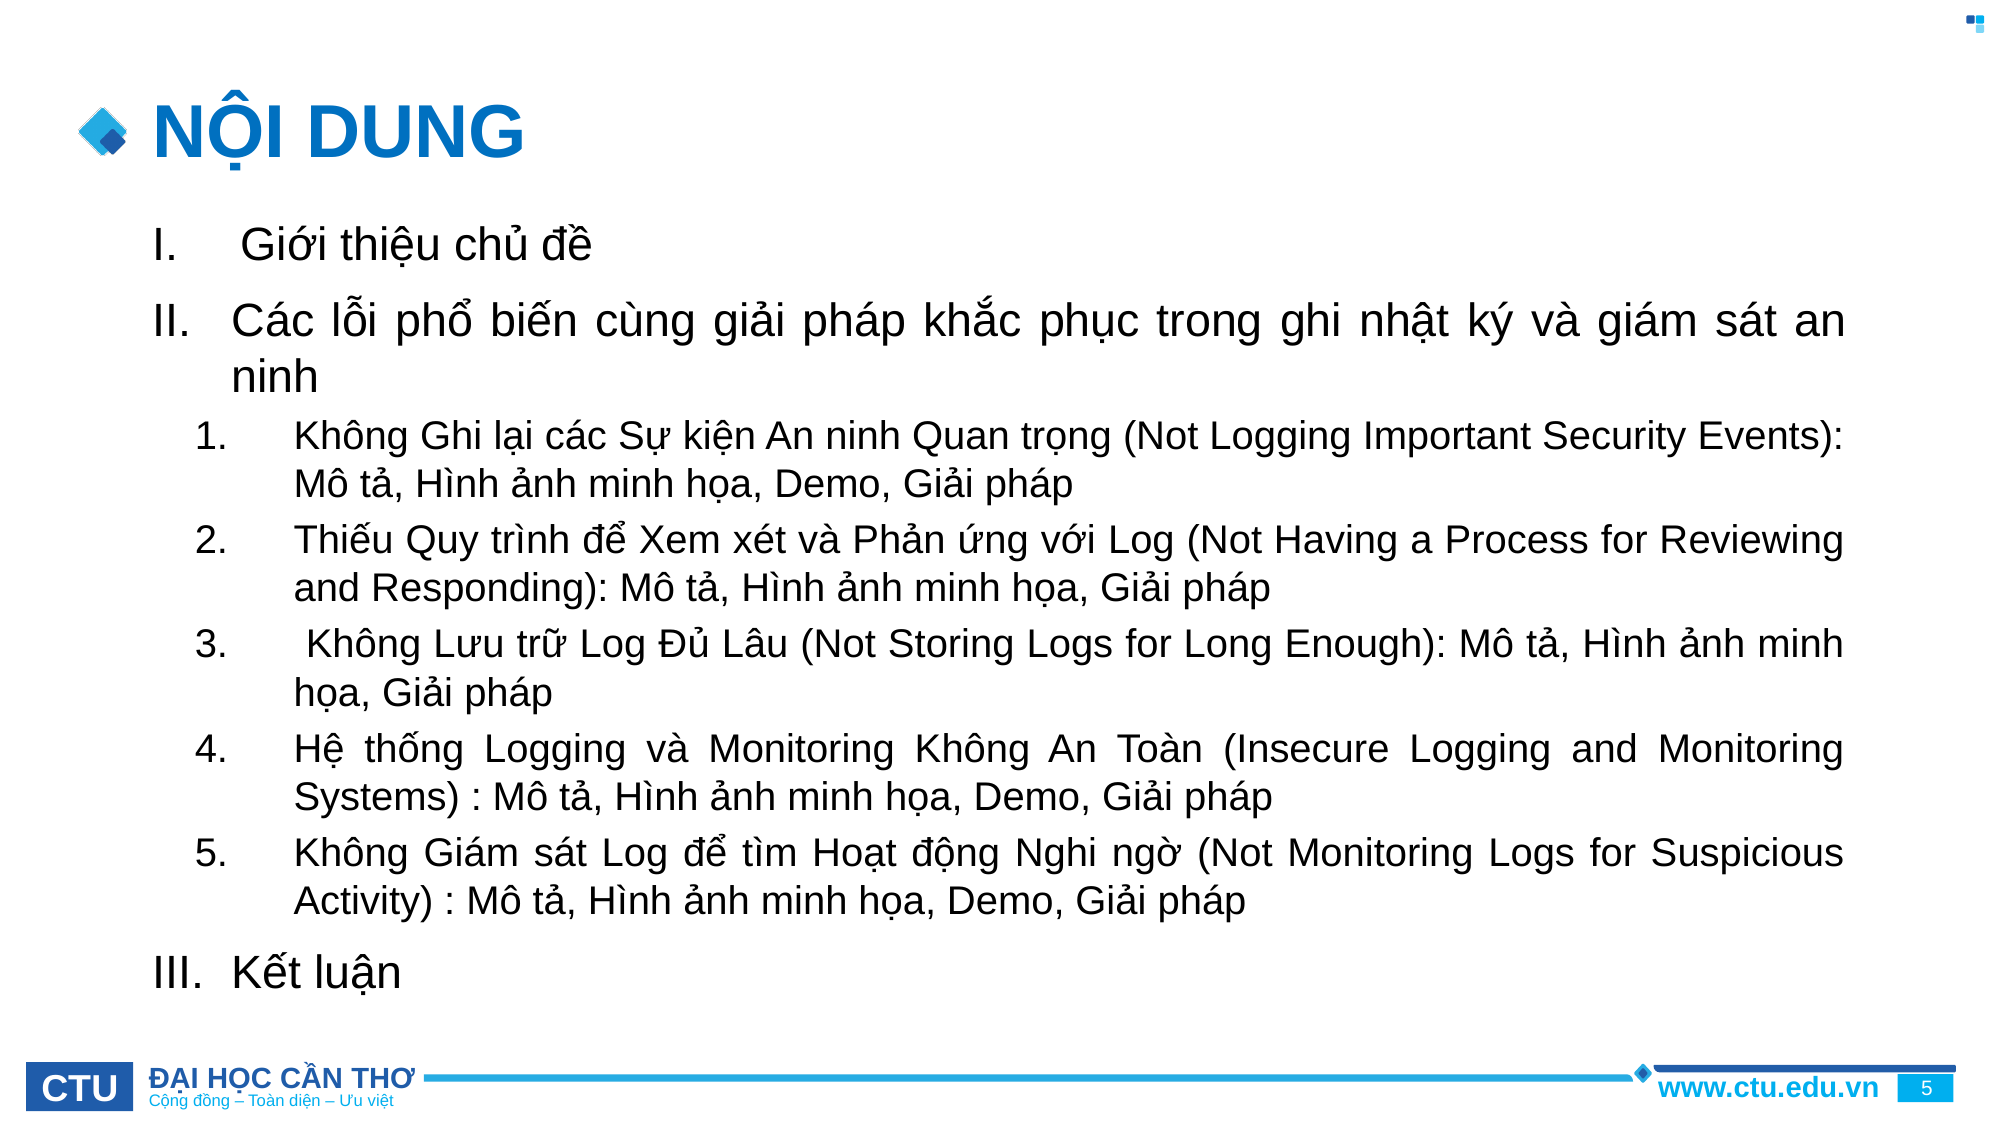

# NỘI DUNG
Giới thiệu chủ đề
Các lỗi phổ biến cùng giải pháp khắc phục trong ghi nhật ký và giám sát an ninh
Không Ghi lại các Sự kiện An ninh Quan trọng (Not Logging Important Security Events): Mô tả, Hình ảnh minh họa, Demo, Giải pháp
Thiếu Quy trình để Xem xét và Phản ứng với Log (Not Having a Process for Reviewing and Responding): Mô tả, Hình ảnh minh họa, Giải pháp
 Không Lưu trữ Log Đủ Lâu (Not Storing Logs for Long Enough): Mô tả, Hình ảnh minh họa, Giải pháp
Hệ thống Logging và Monitoring Không An Toàn (Insecure Logging and Monitoring Systems) : Mô tả, Hình ảnh minh họa, Demo, Giải pháp
Không Giám sát Log để tìm Hoạt động Nghi ngờ (Not Monitoring Logs for Suspicious Activity) : Mô tả, Hình ảnh minh họa, Demo, Giải pháp
Kết luận